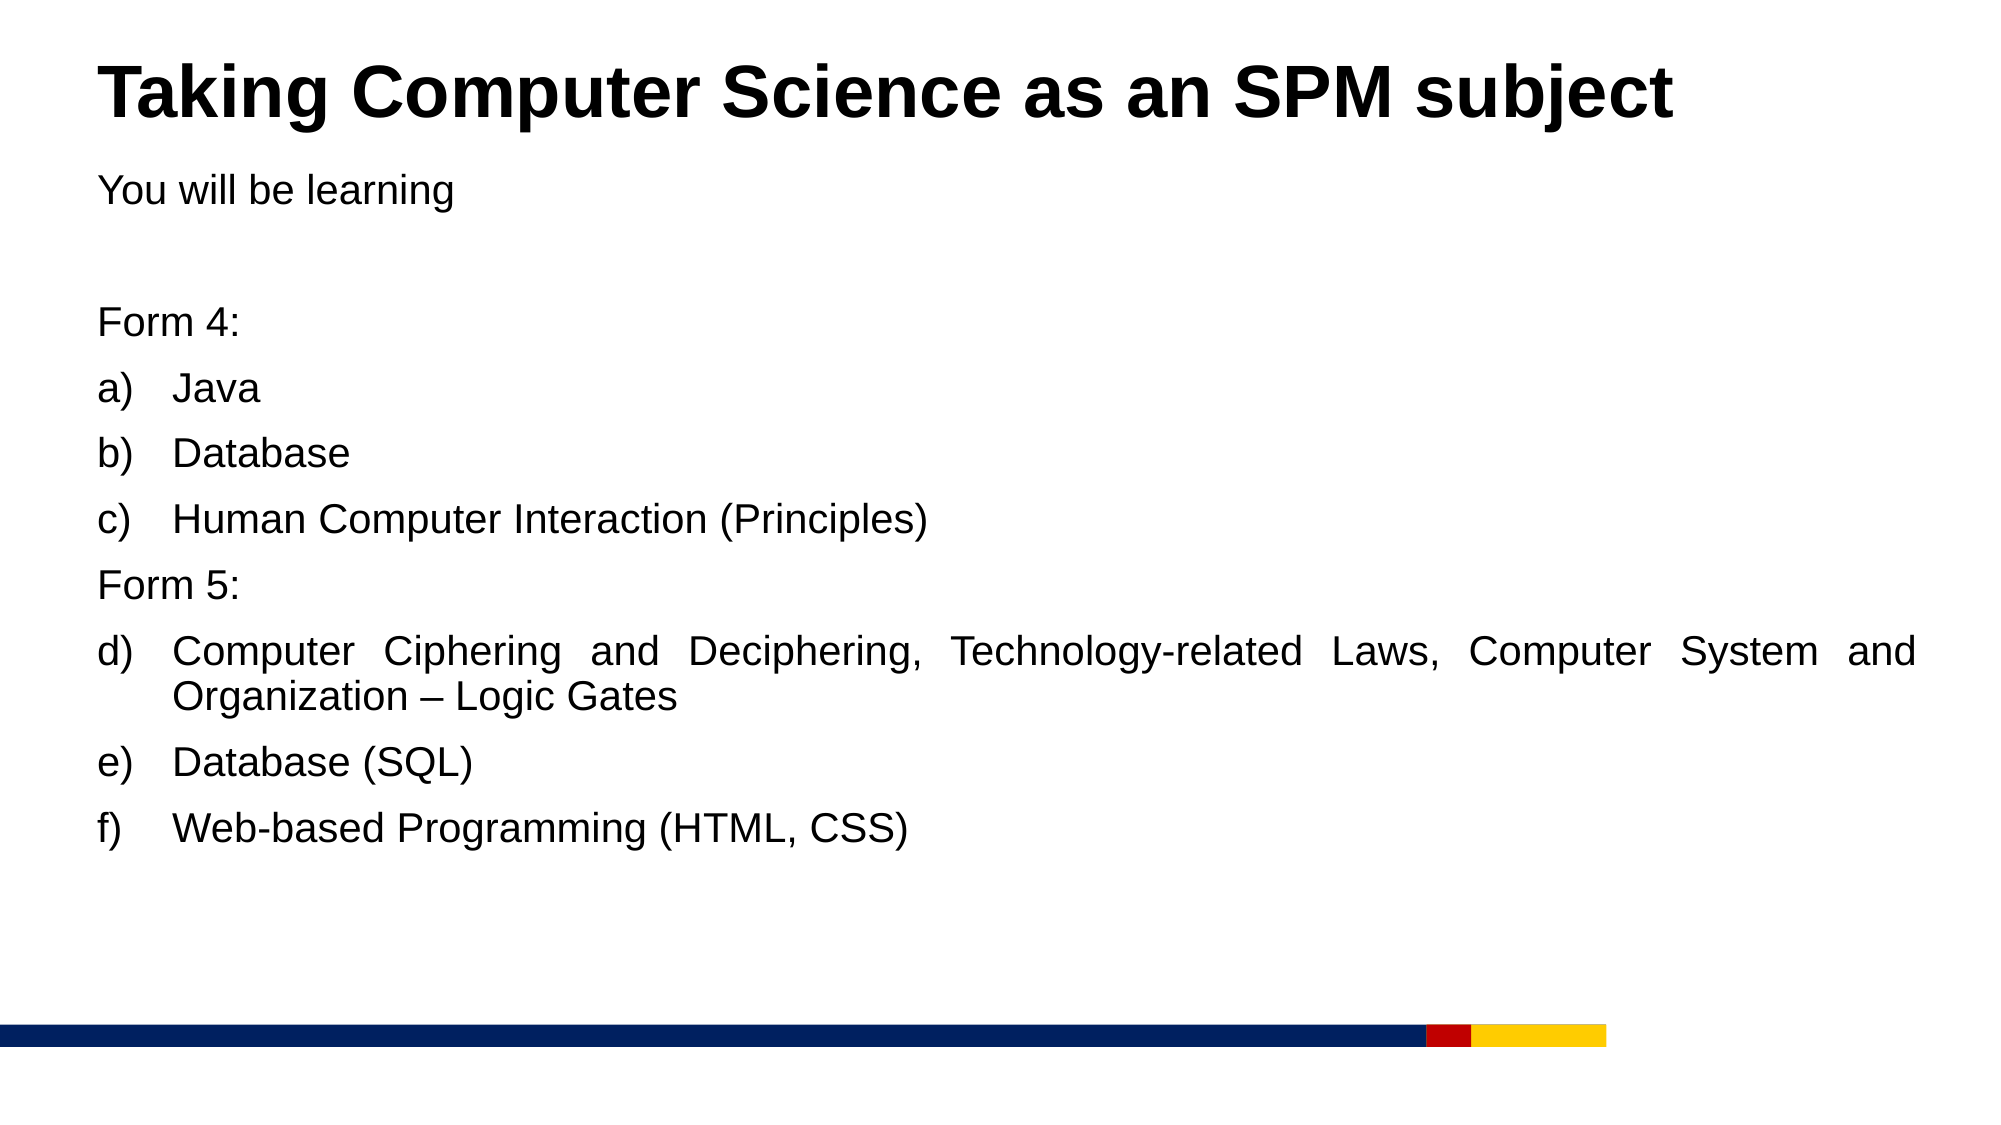

# Taking Computer Science as an SPM subject
You will be learning

Form 4:
Java
Database
Human Computer Interaction (Principles)
Form 5:
Computer Ciphering and Deciphering, Technology-related Laws, Computer System and Organization – Logic Gates
Database (SQL)
Web-based Programming (HTML, CSS)